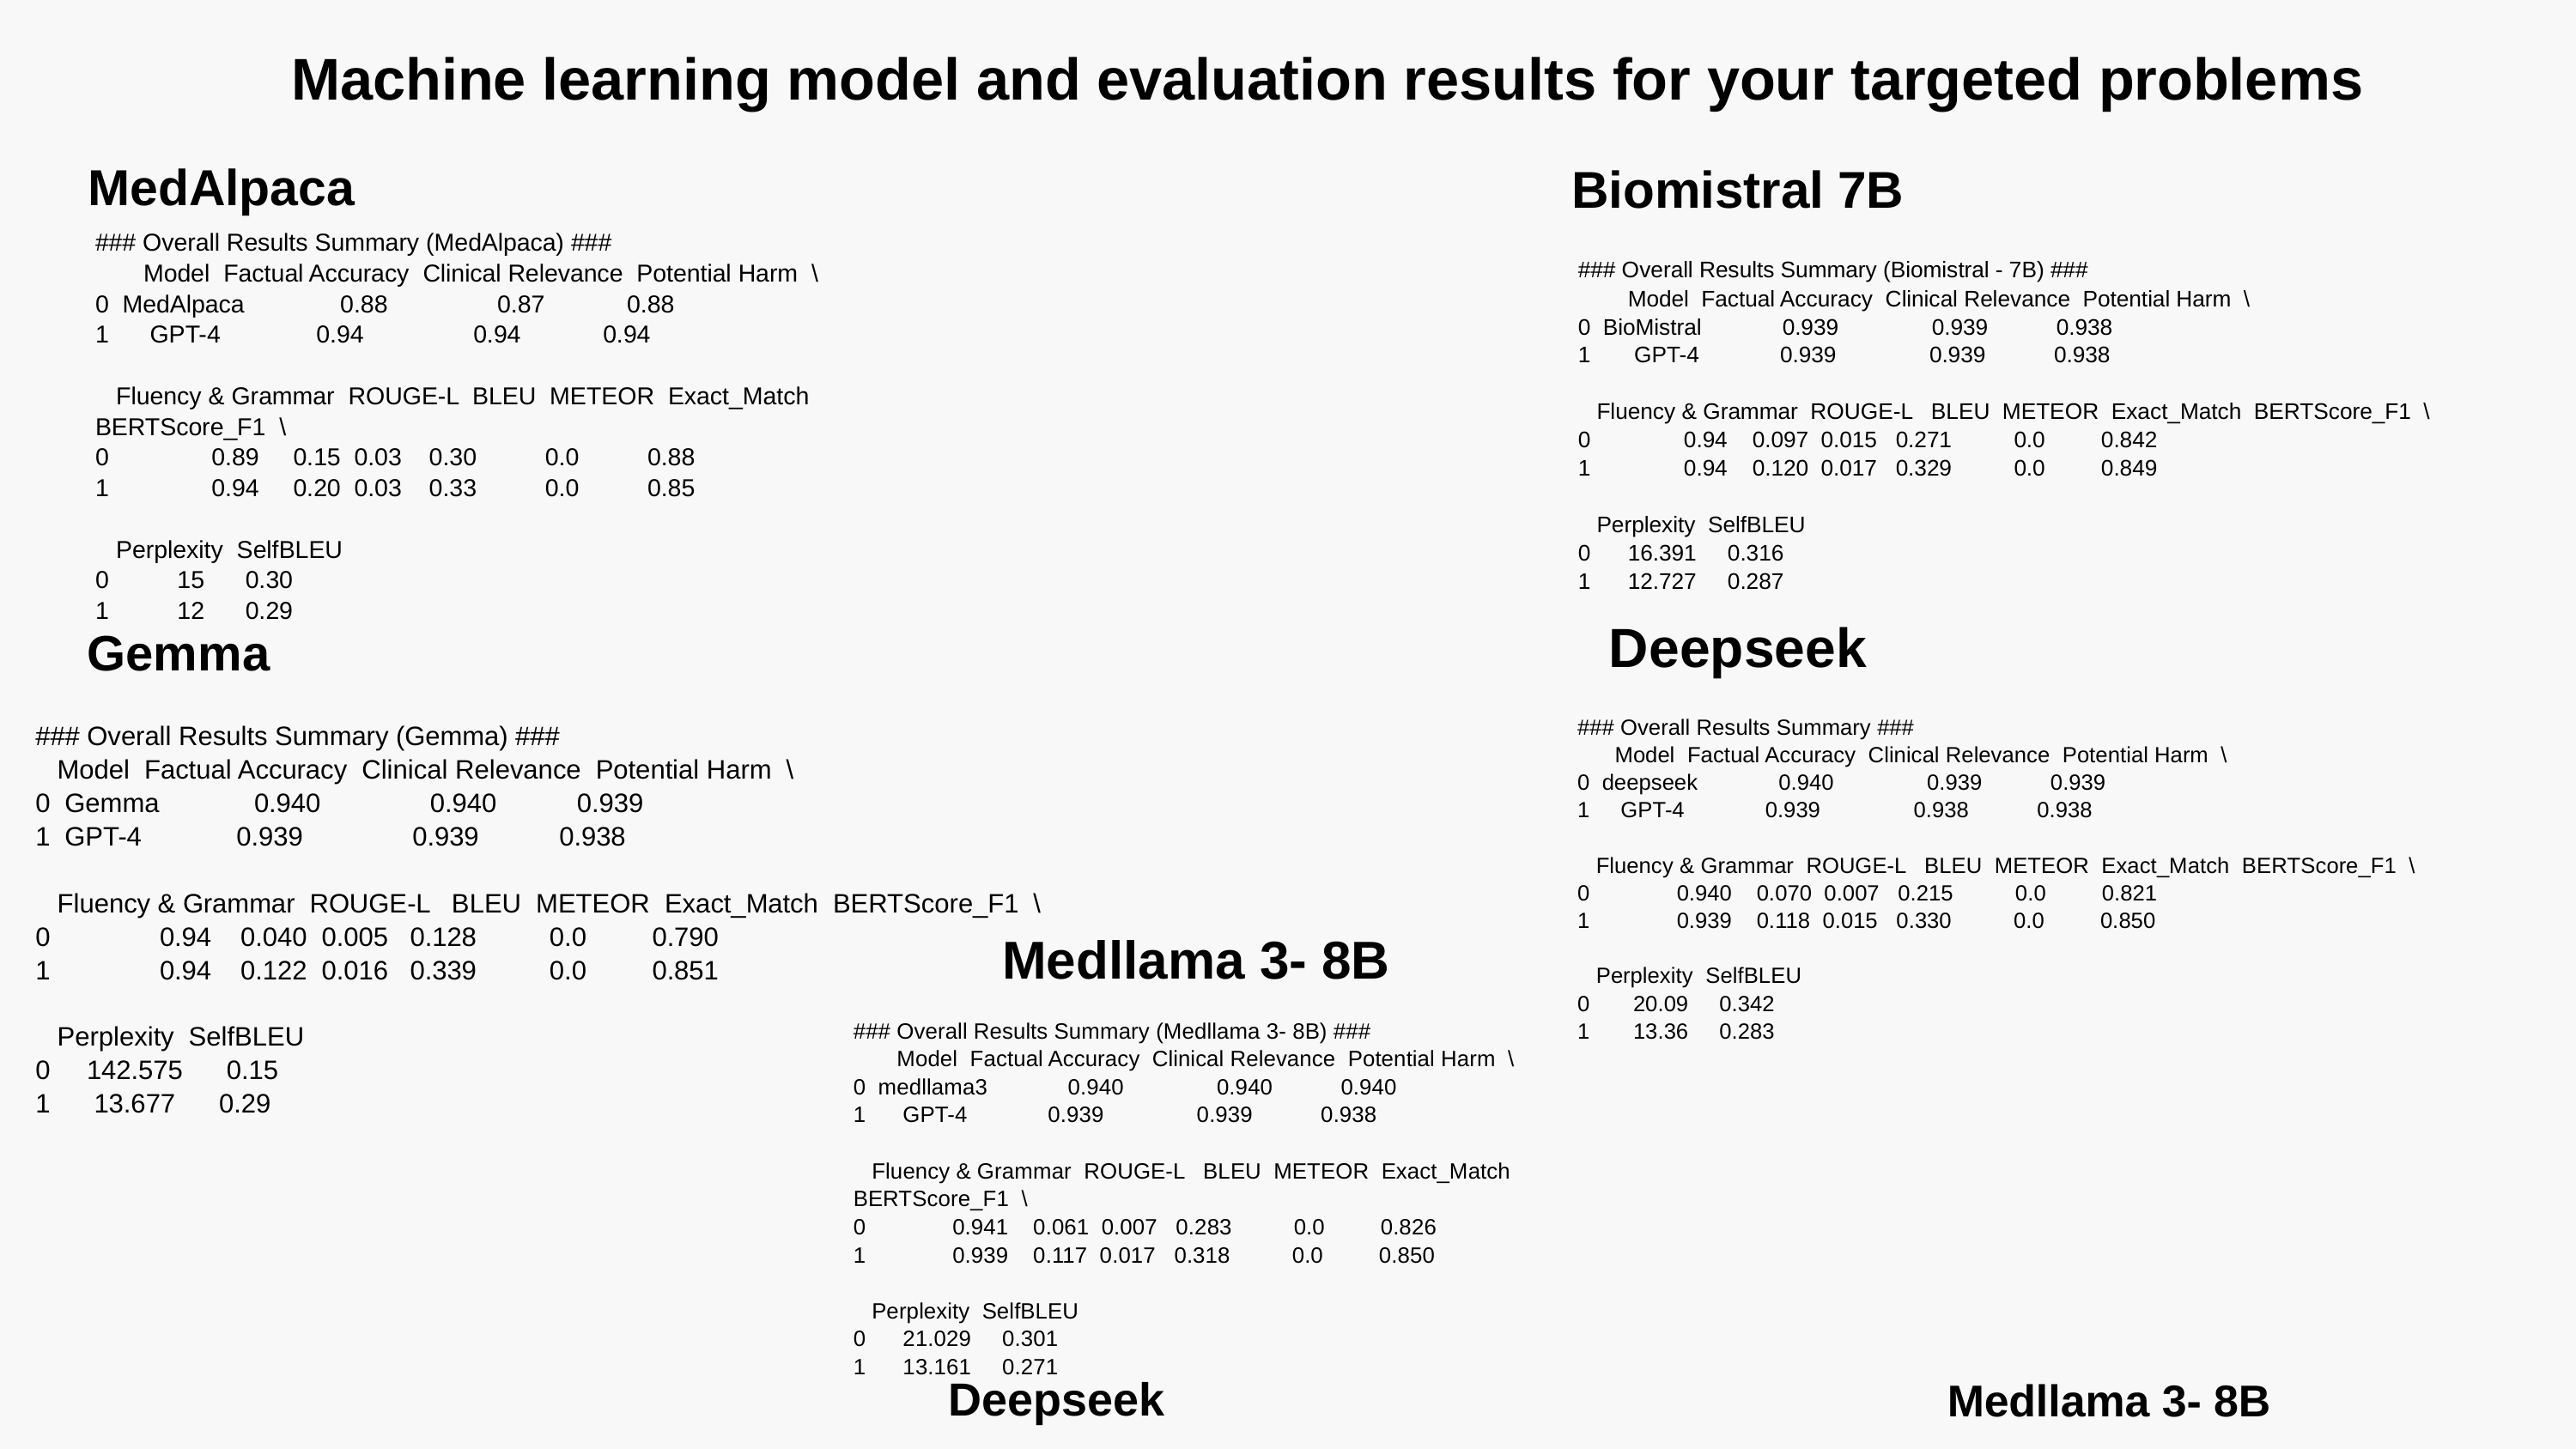

Machine learning model and evaluation results for your targeted problems
MedAlpaca
Biomistral 7B

### Overall Results Summary (Biomistral - 7B) ###
        Model  Factual Accuracy  Clinical Relevance  Potential Harm  \
0  BioMistral             0.939               0.939           0.938
1       GPT-4             0.939               0.939           0.938

   Fluency & Grammar  ROUGE-L   BLEU  METEOR  Exact_Match  BERTScore_F1  \
0               0.94    0.097  0.015   0.271          0.0         0.842
1               0.94    0.120  0.017   0.329          0.0         0.849

   Perplexity  SelfBLEU
0      16.391     0.316
1      12.727     0.287
### Overall Results Summary (MedAlpaca) ###
       Model  Factual Accuracy  Clinical Relevance  Potential Harm  \
0  MedAlpaca              0.88                0.87            0.88
1      GPT-4              0.94                0.94            0.94

   Fluency & Grammar  ROUGE-L  BLEU  METEOR  Exact_Match  BERTScore_F1  \
0               0.89     0.15  0.03    0.30          0.0          0.88
1               0.94     0.20  0.03    0.33          0.0          0.85

   Perplexity  SelfBLEU
0          15      0.30
1          12      0.29
Deepseek
Gemma

### Overall Results Summary (Gemma) ###
   Model  Factual Accuracy  Clinical Relevance  Potential Harm  \
0  Gemma             0.940               0.940           0.939
1  GPT-4             0.939               0.939           0.938

   Fluency & Grammar  ROUGE-L   BLEU  METEOR  Exact_Match  BERTScore_F1  \
0               0.94    0.040  0.005   0.128          0.0         0.790
1               0.94    0.122  0.016   0.339          0.0         0.851

   Perplexity  SelfBLEU
0     142.575      0.15
1      13.677      0.29
### Overall Results Summary ###
      Model  Factual Accuracy  Clinical Relevance  Potential Harm  \
0  deepseek             0.940               0.939           0.939
1     GPT-4             0.939               0.938           0.938

   Fluency & Grammar  ROUGE-L   BLEU  METEOR  Exact_Match  BERTScore_F1  \
0              0.940    0.070  0.007   0.215          0.0         0.821
1              0.939    0.118  0.015   0.330          0.0         0.850

   Perplexity  SelfBLEU
0       20.09     0.342
1       13.36     0.283
Medllama 3- 8B

### Overall Results Summary (Medllama 3- 8B) ###
       Model  Factual Accuracy  Clinical Relevance  Potential Harm  \
0  medllama3             0.940               0.940           0.940
1      GPT-4             0.939               0.939           0.938

   Fluency & Grammar  ROUGE-L   BLEU  METEOR  Exact_Match  BERTScore_F1  \
0              0.941    0.061  0.007   0.283          0.0         0.826
1              0.939    0.117  0.017   0.318          0.0         0.850

   Perplexity  SelfBLEU
0      21.029     0.301
1      13.161     0.271
Deepseek
Medllama 3- 8B